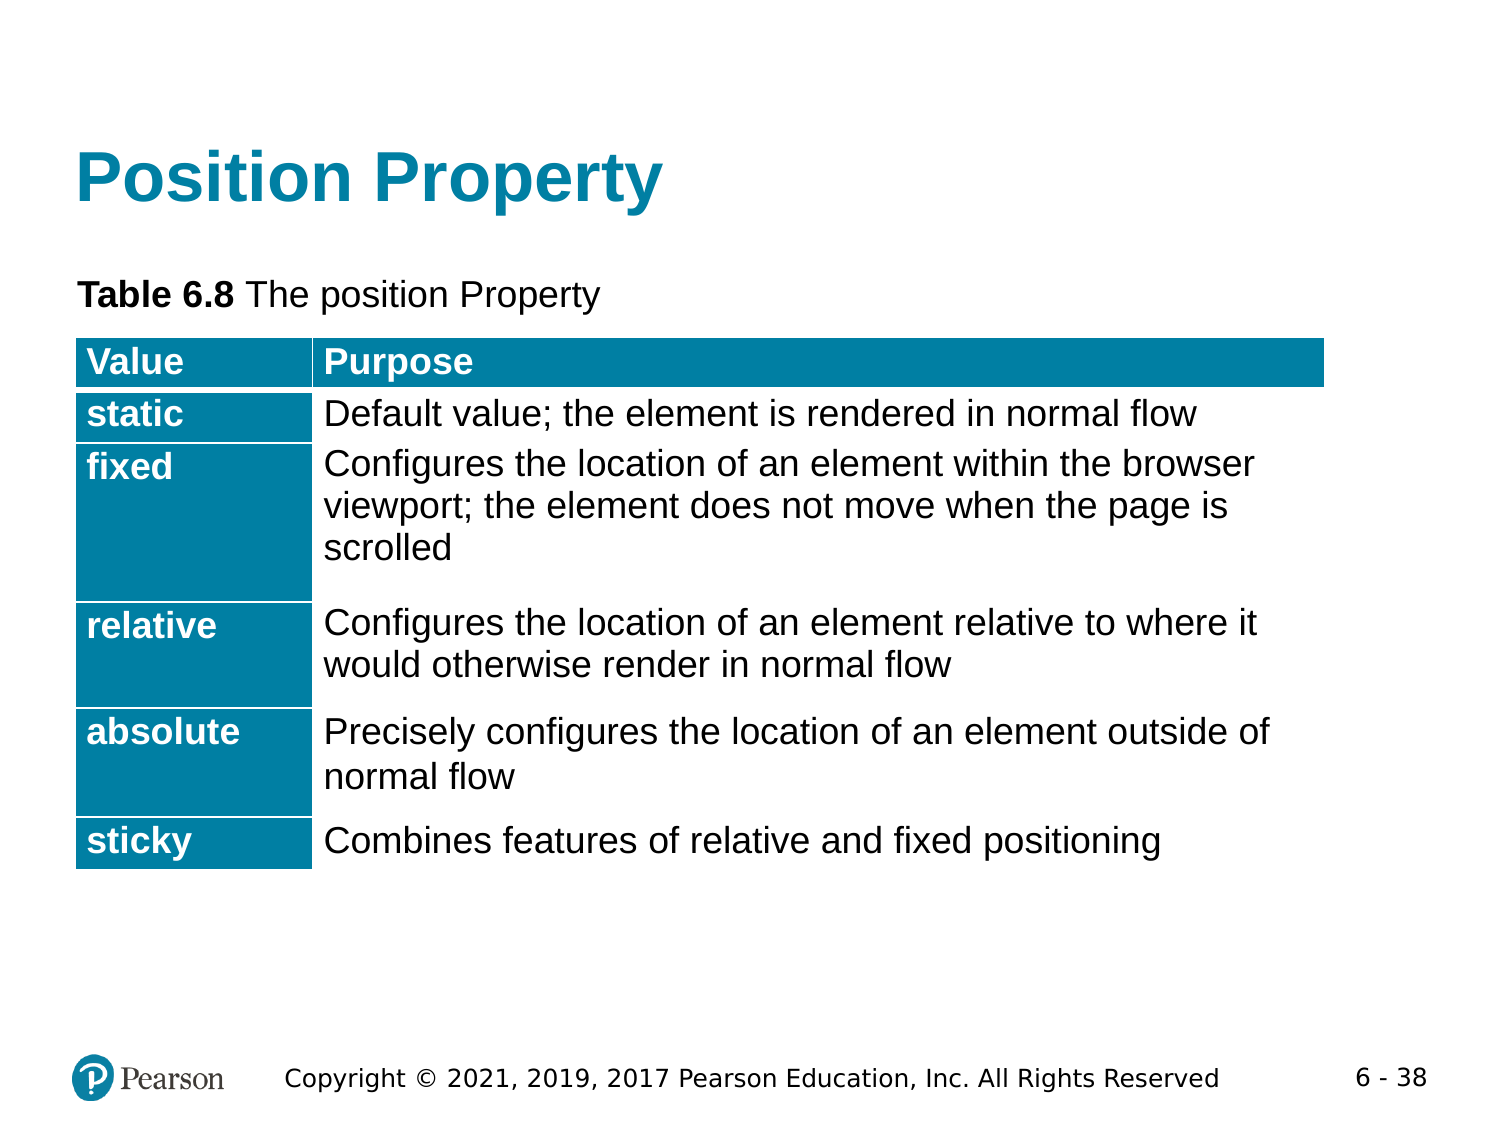

# Position Property
Table 6.8 The position Property
| Value | Purpose |
| --- | --- |
| static | Default value; the element is rendered in normal flow |
| fixed | Configures the location of an element within the browser viewport; the element does not move when the page is scrolled |
| relative | Configures the location of an element relative to where it would otherwise render in normal flow |
| absolute | Precisely configures the location of an element outside of normal flow |
| sticky | Combines features of relative and fixed positioning |